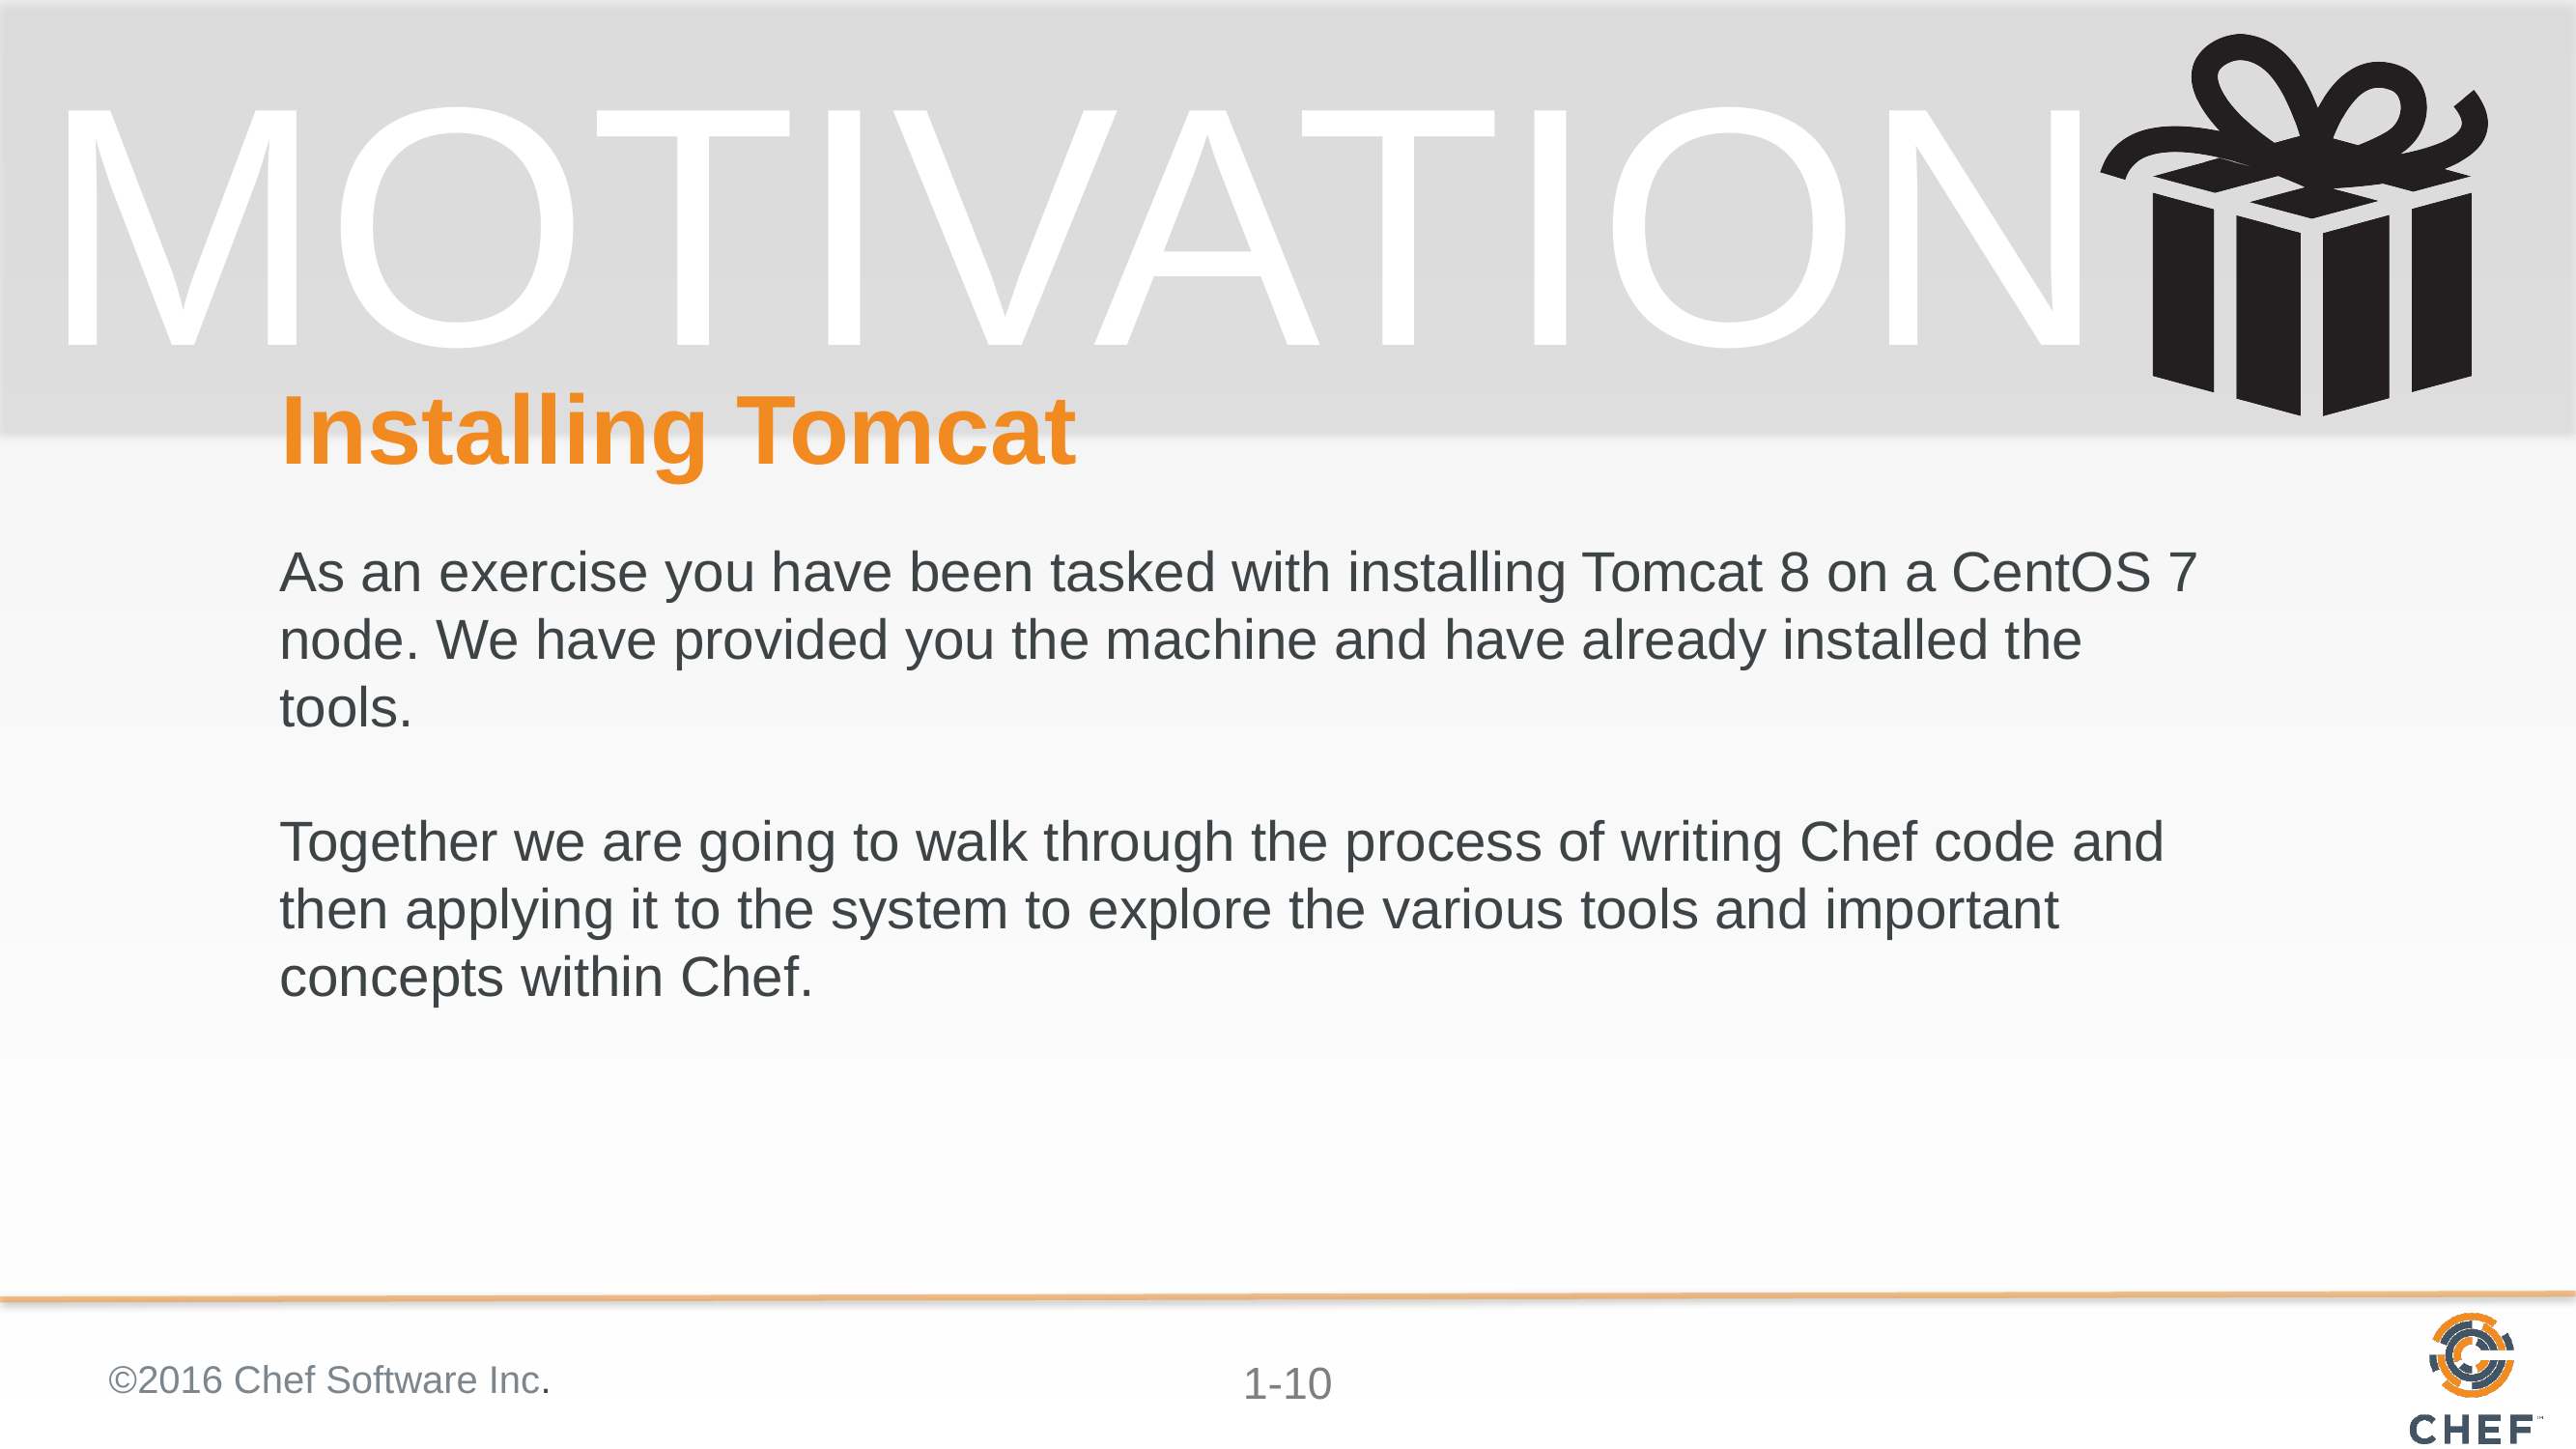

# Installing Tomcat
As an exercise you have been tasked with installing Tomcat 8 on a CentOS 7 node. We have provided you the machine and have already installed the tools.

Together we are going to walk through the process of writing Chef code and then applying it to the system to explore the various tools and important concepts within Chef.